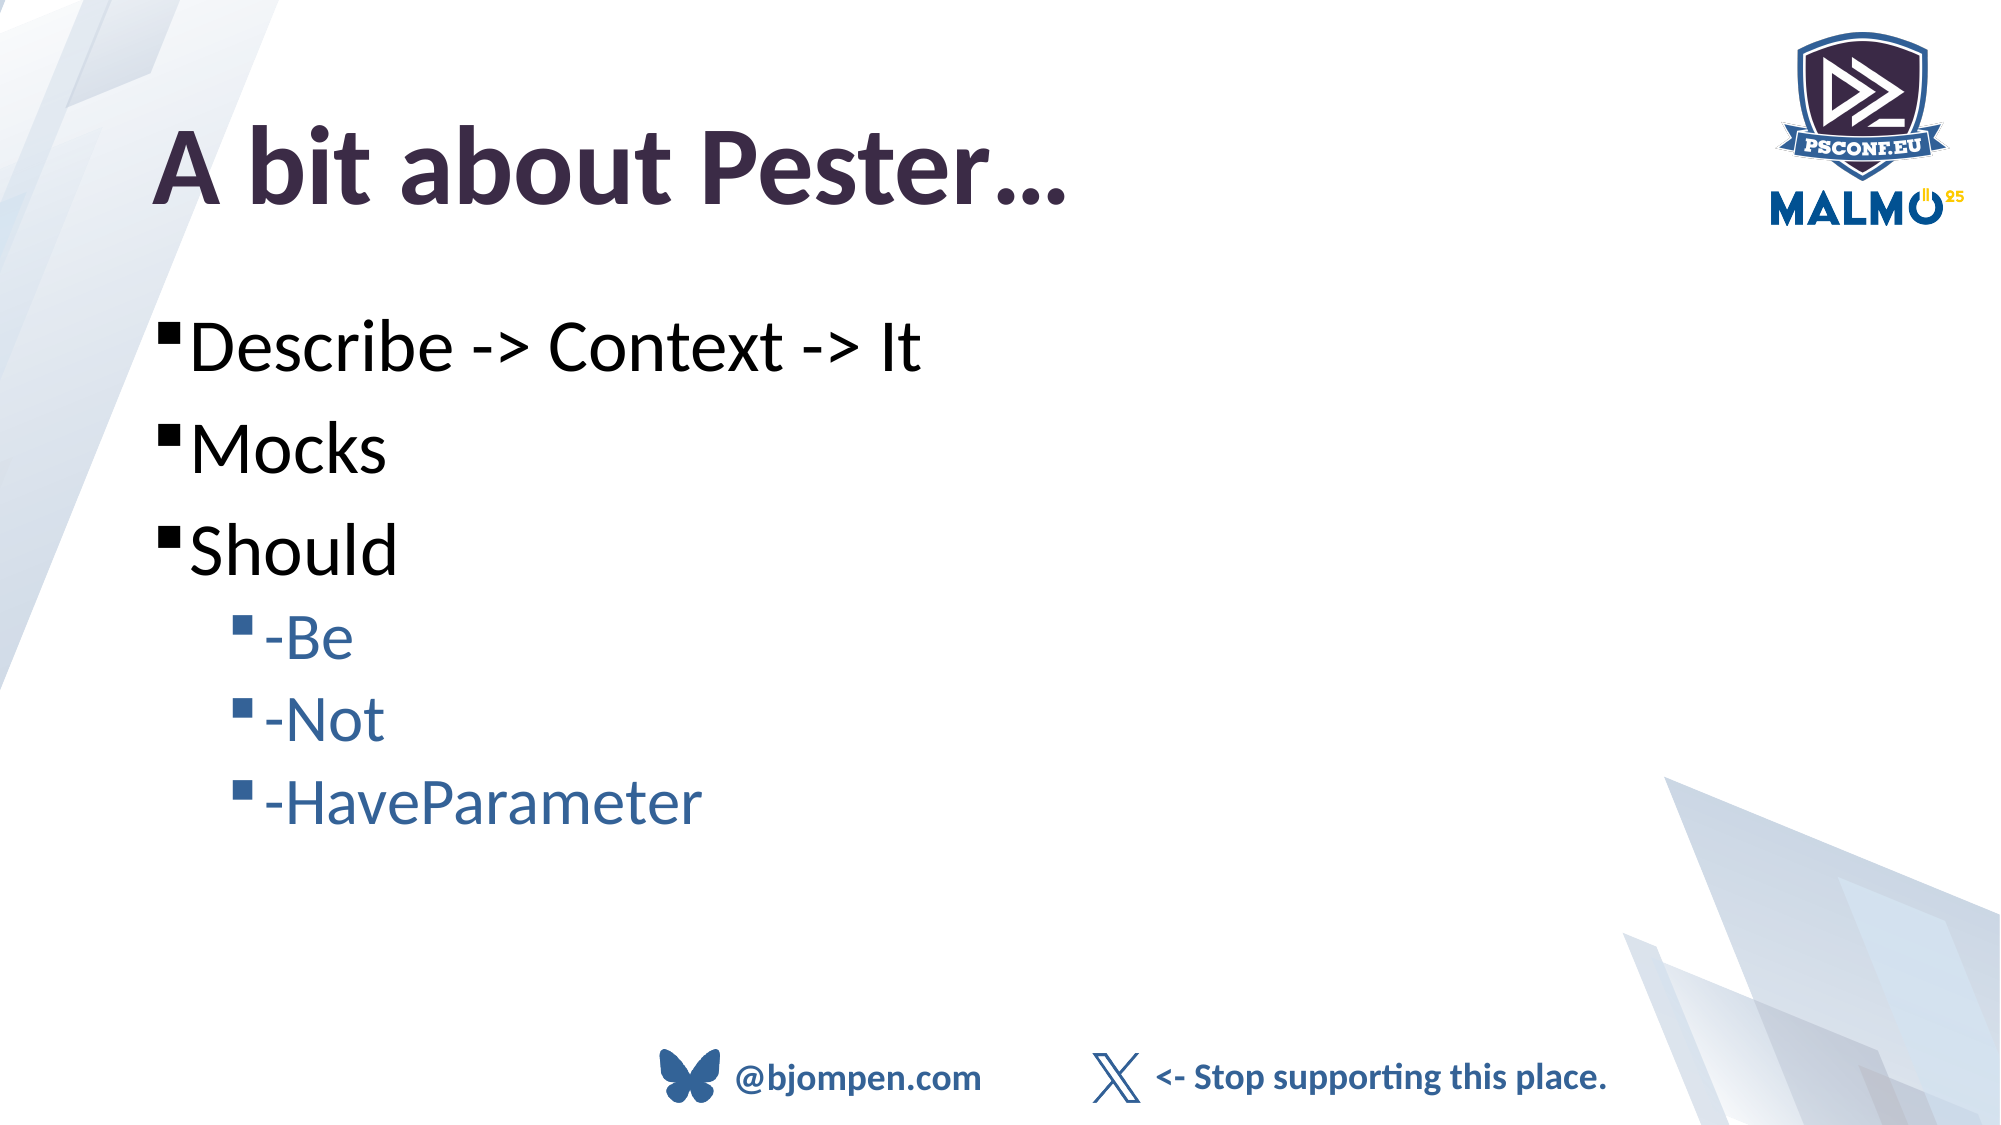

# A bit about Pester…
Describe -> Context -> It
Mocks
Should
-Be
-Not
-HaveParameter